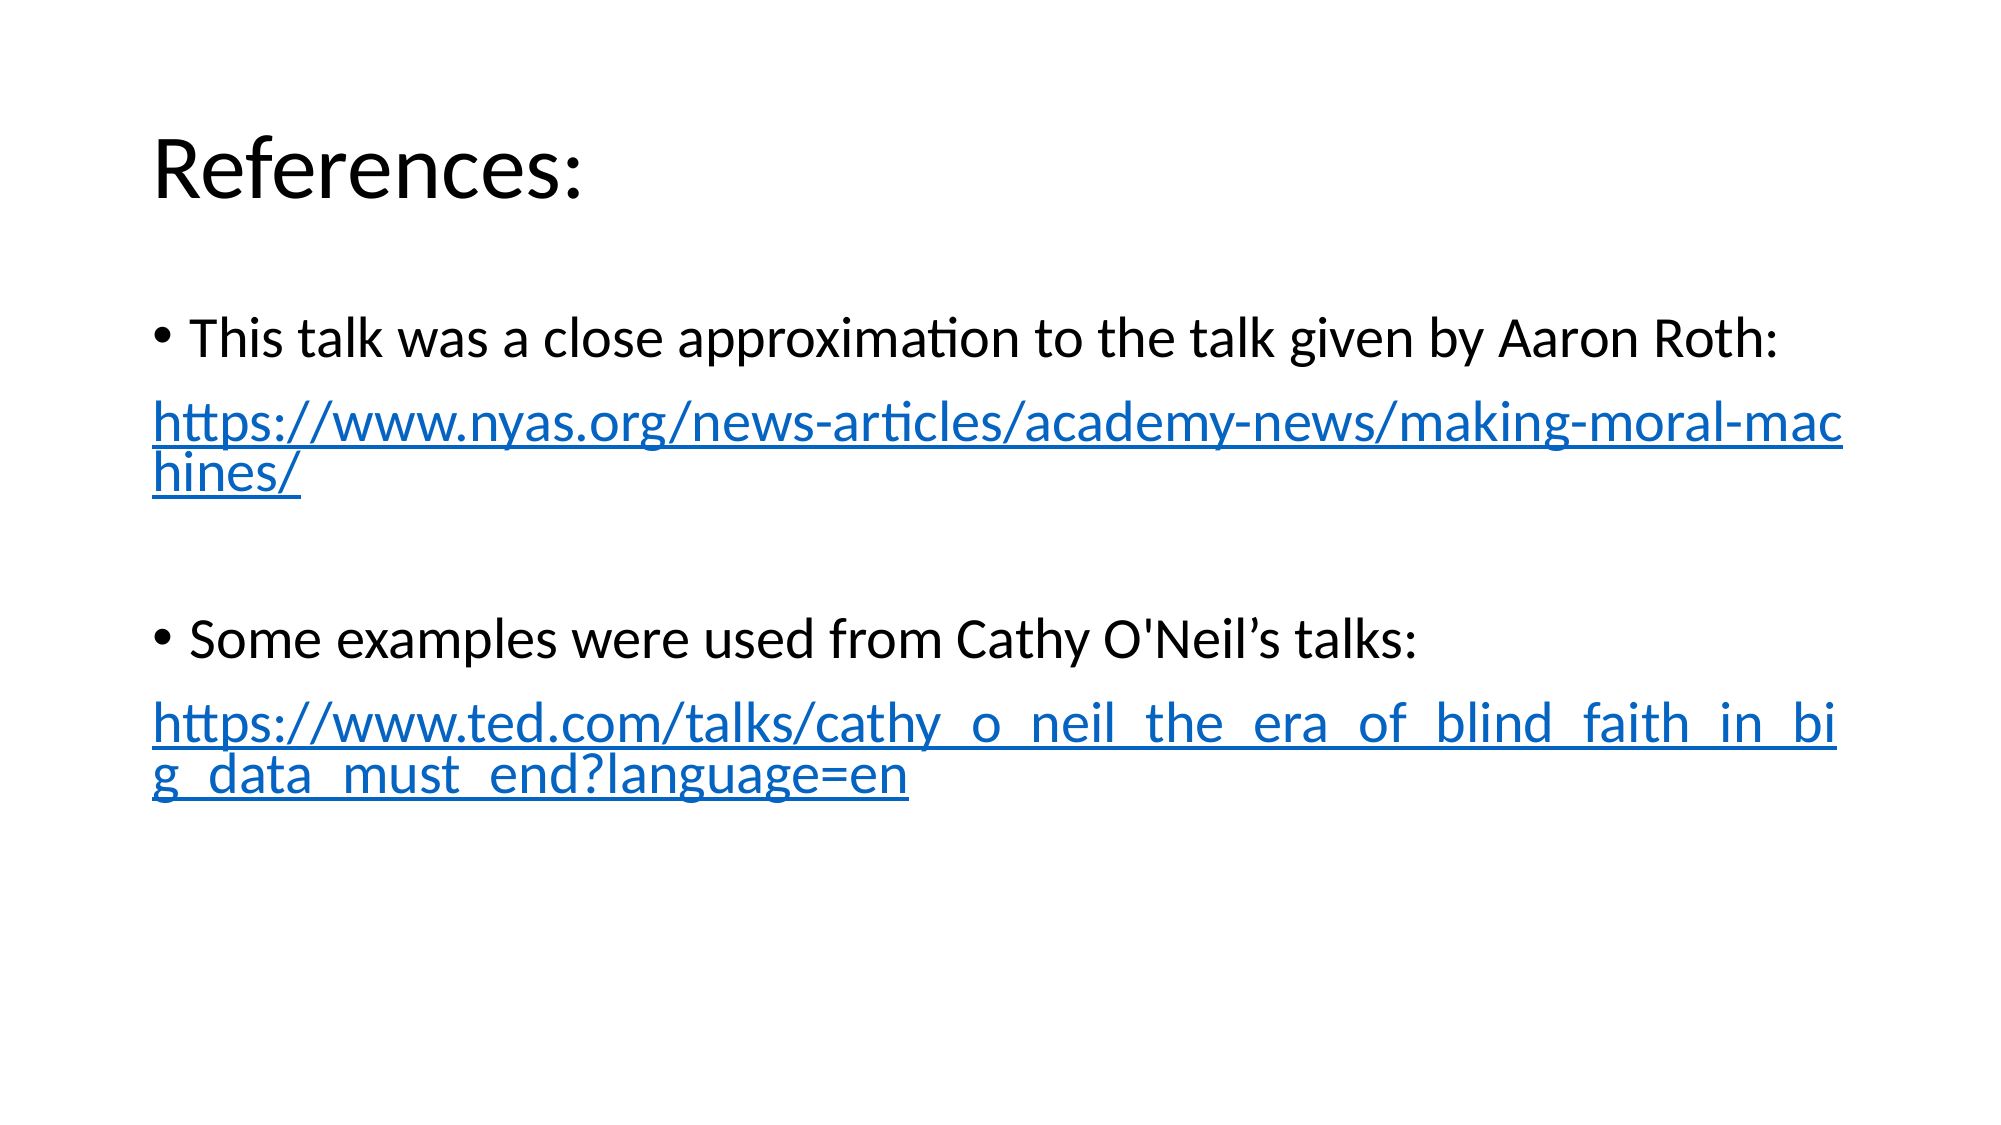

# References:
This talk was a close approximation to the talk given by Aaron Roth:
https://www.nyas.org/news-articles/academy-news/making-moral-machines/

Some examples were used from Cathy O'Neil’s talks:
https://www.ted.com/talks/cathy_o_neil_the_era_of_blind_faith_in_big_data_must_end?language=en